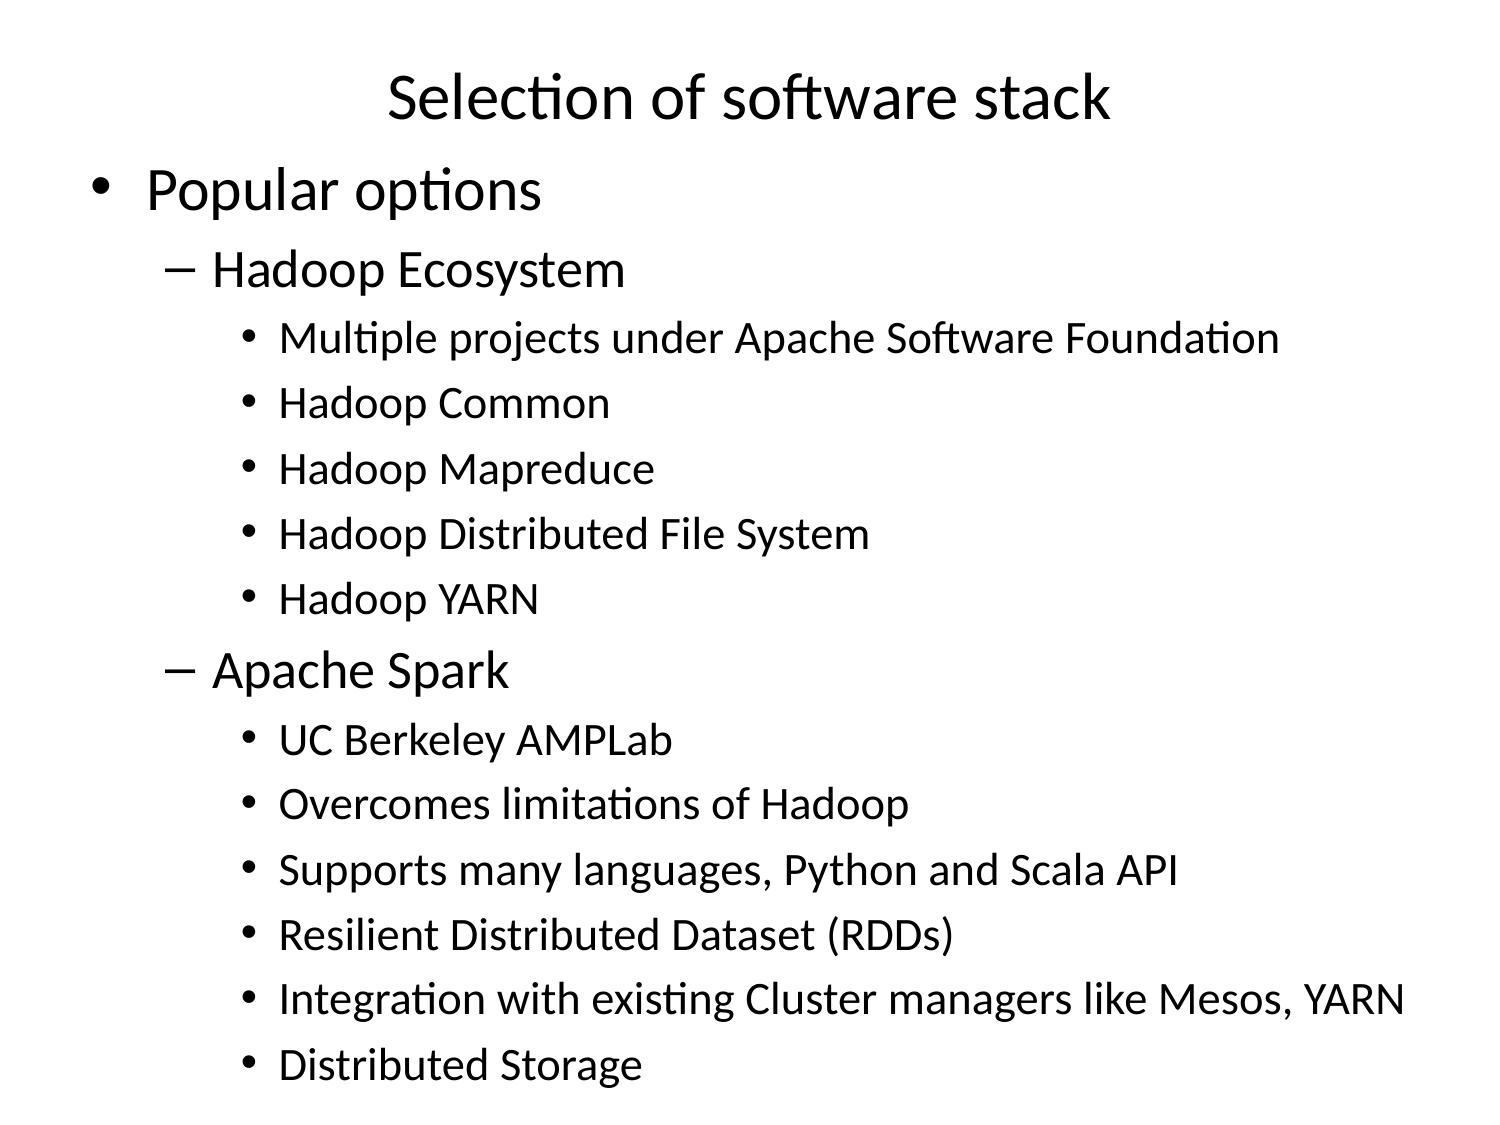

# Selection of software stack
Popular options
Hadoop Ecosystem
Multiple projects under Apache Software Foundation
Hadoop Common
Hadoop Mapreduce
Hadoop Distributed File System
Hadoop YARN
Apache Spark
UC Berkeley AMPLab
Overcomes limitations of Hadoop
Supports many languages, Python and Scala API
Resilient Distributed Dataset (RDDs)
Integration with existing Cluster managers like Mesos, YARN
Distributed Storage